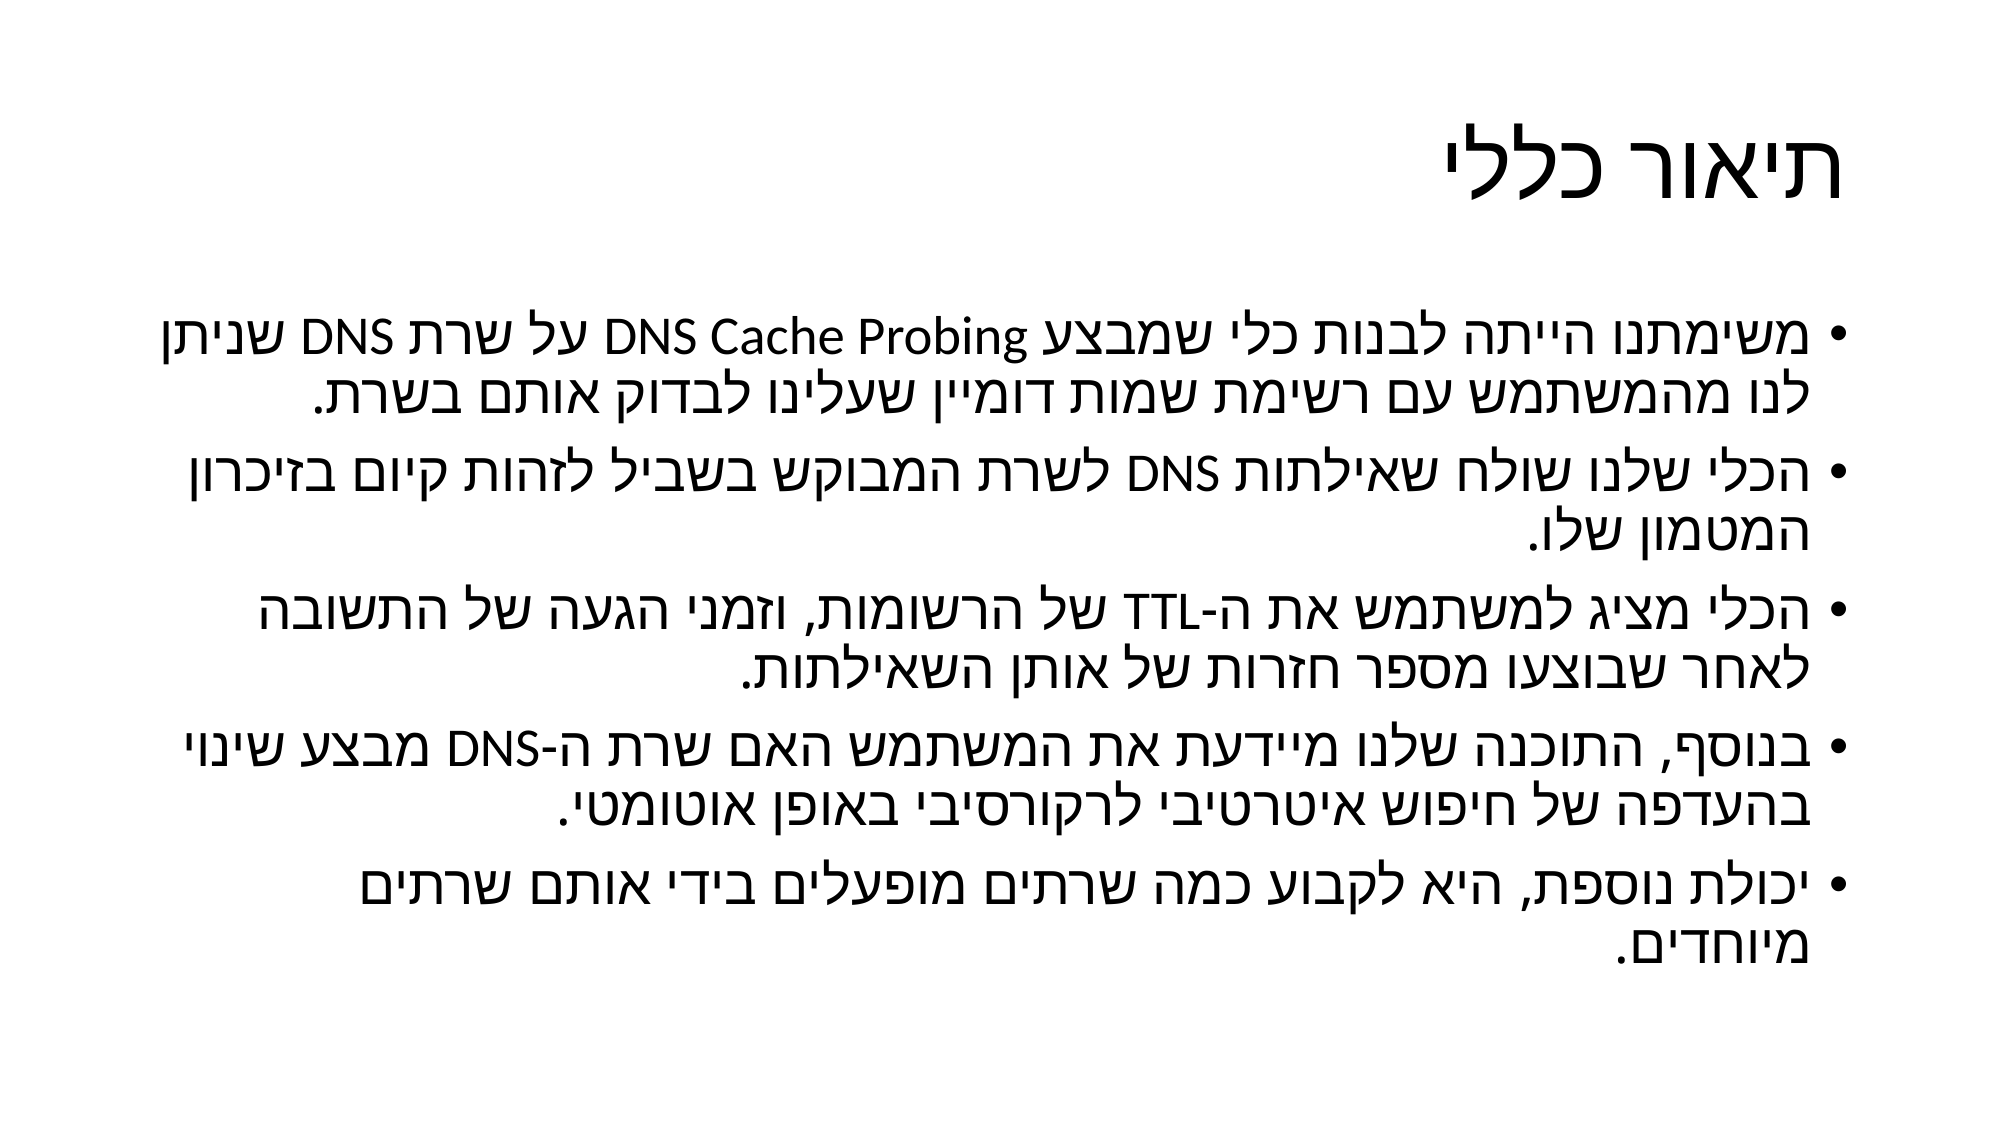

# תיאור כללי
משימתנו הייתה לבנות כלי שמבצע DNS Cache Probing על שרת DNS שניתן לנו מהמשתמש עם רשימת שמות דומיין שעלינו לבדוק אותם בשרת.
הכלי שלנו שולח שאילתות DNS לשרת המבוקש בשביל לזהות קיום בזיכרון המטמון שלו.
הכלי מציג למשתמש את ה-TTL של הרשומות, וזמני הגעה של התשובה לאחר שבוצעו מספר חזרות של אותן השאילתות.
בנוסף, התוכנה שלנו מיידעת את המשתמש האם שרת ה-DNS מבצע שינוי בהעדפה של חיפוש איטרטיבי לרקורסיבי באופן אוטומטי.
יכולת נוספת, היא לקבוע כמה שרתים מופעלים בידי אותם שרתים מיוחדים.